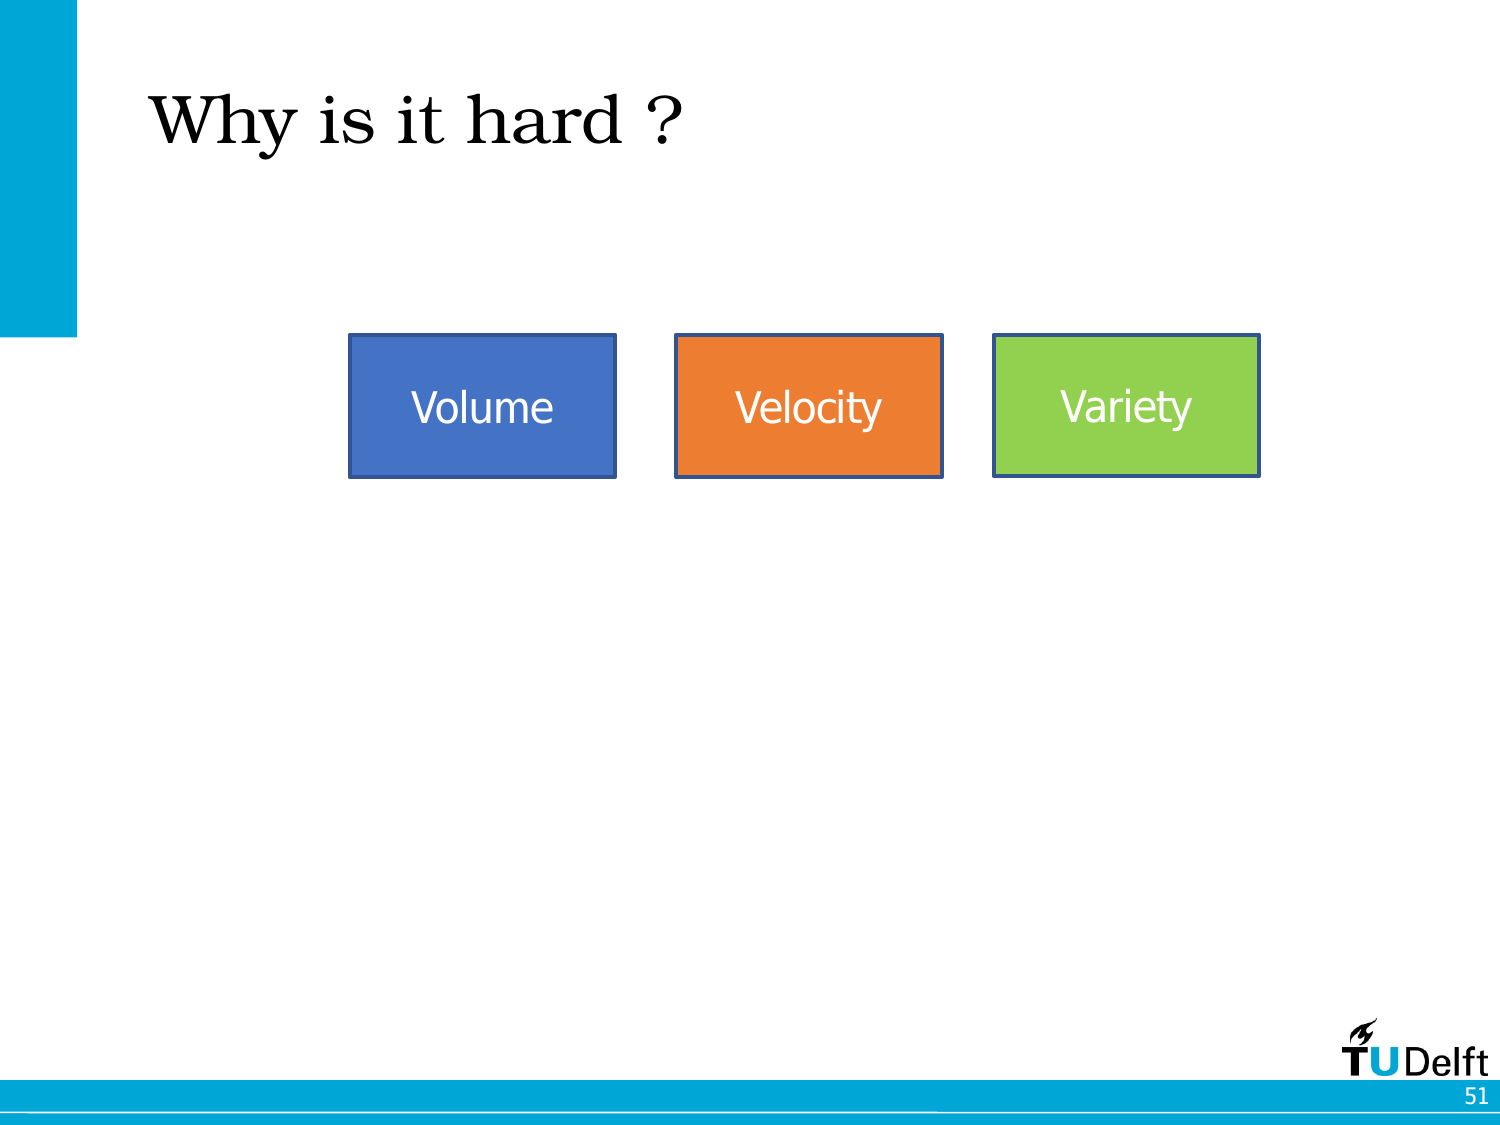

# Why is it hard ?
Volume
Velocity
Variety